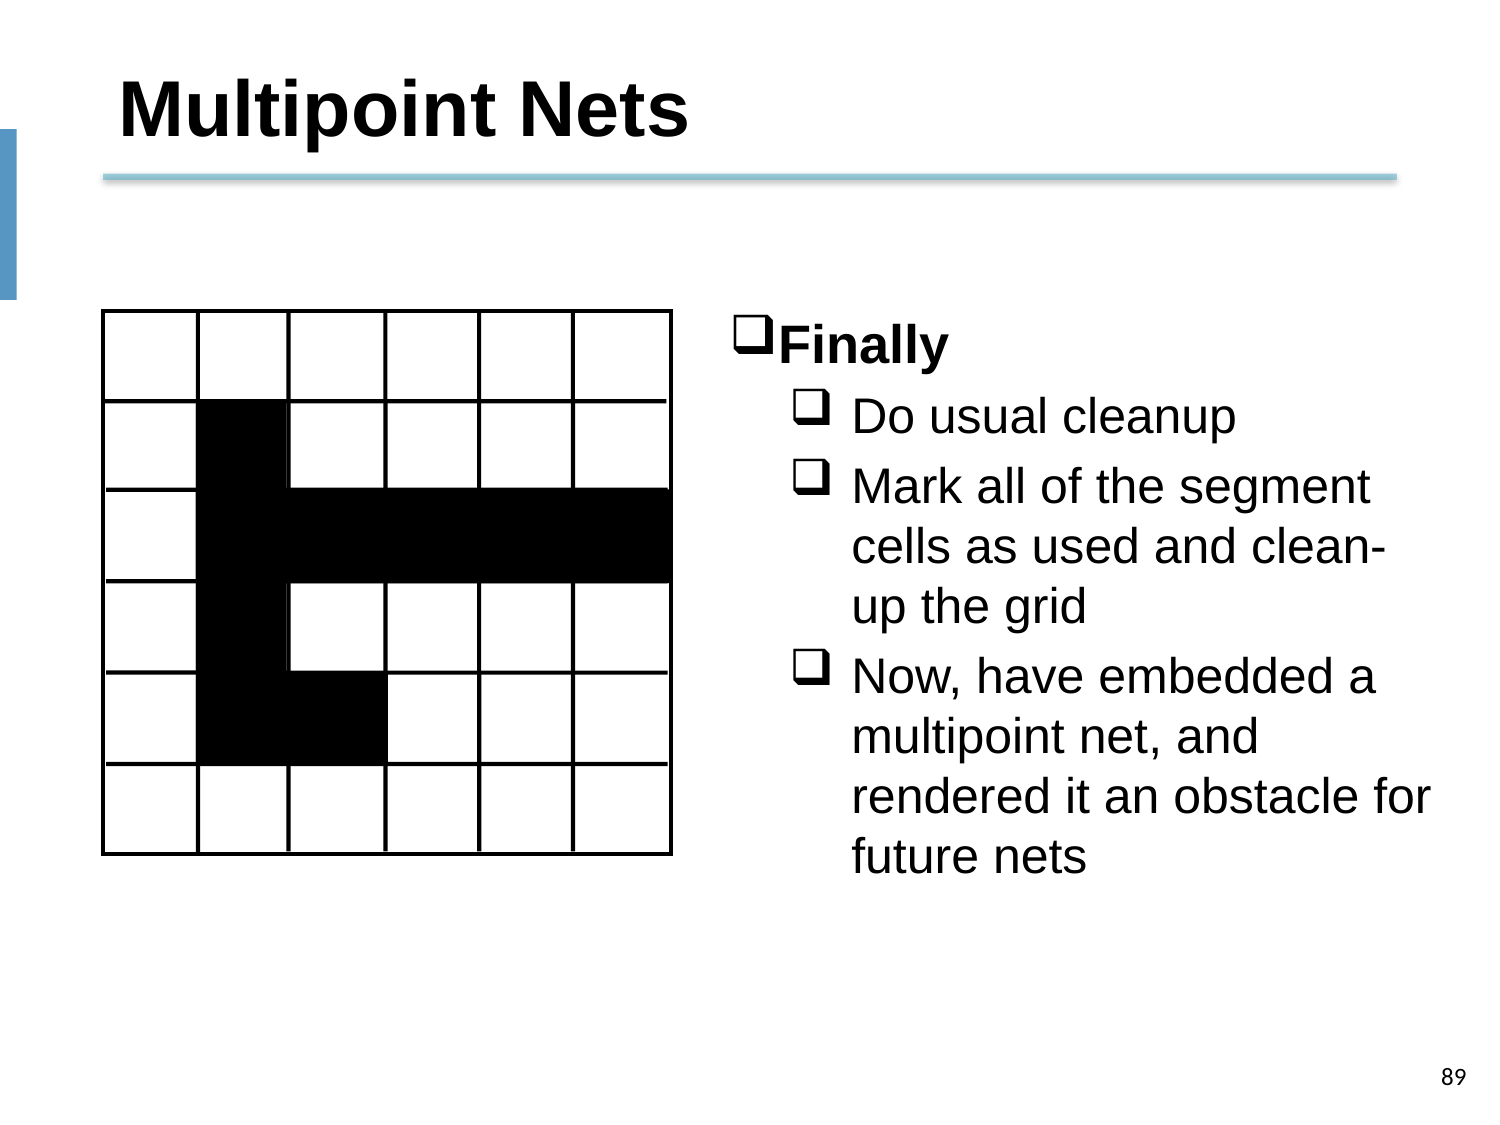

# Multipoint Nets
Finally
Do usual cleanup
Mark all of the segment cells as used and clean-up the grid
Now, have embedded a multipoint net, and rendered it an obstacle for future nets

S

2
S
3
T
1

4
5

S

S
S

89